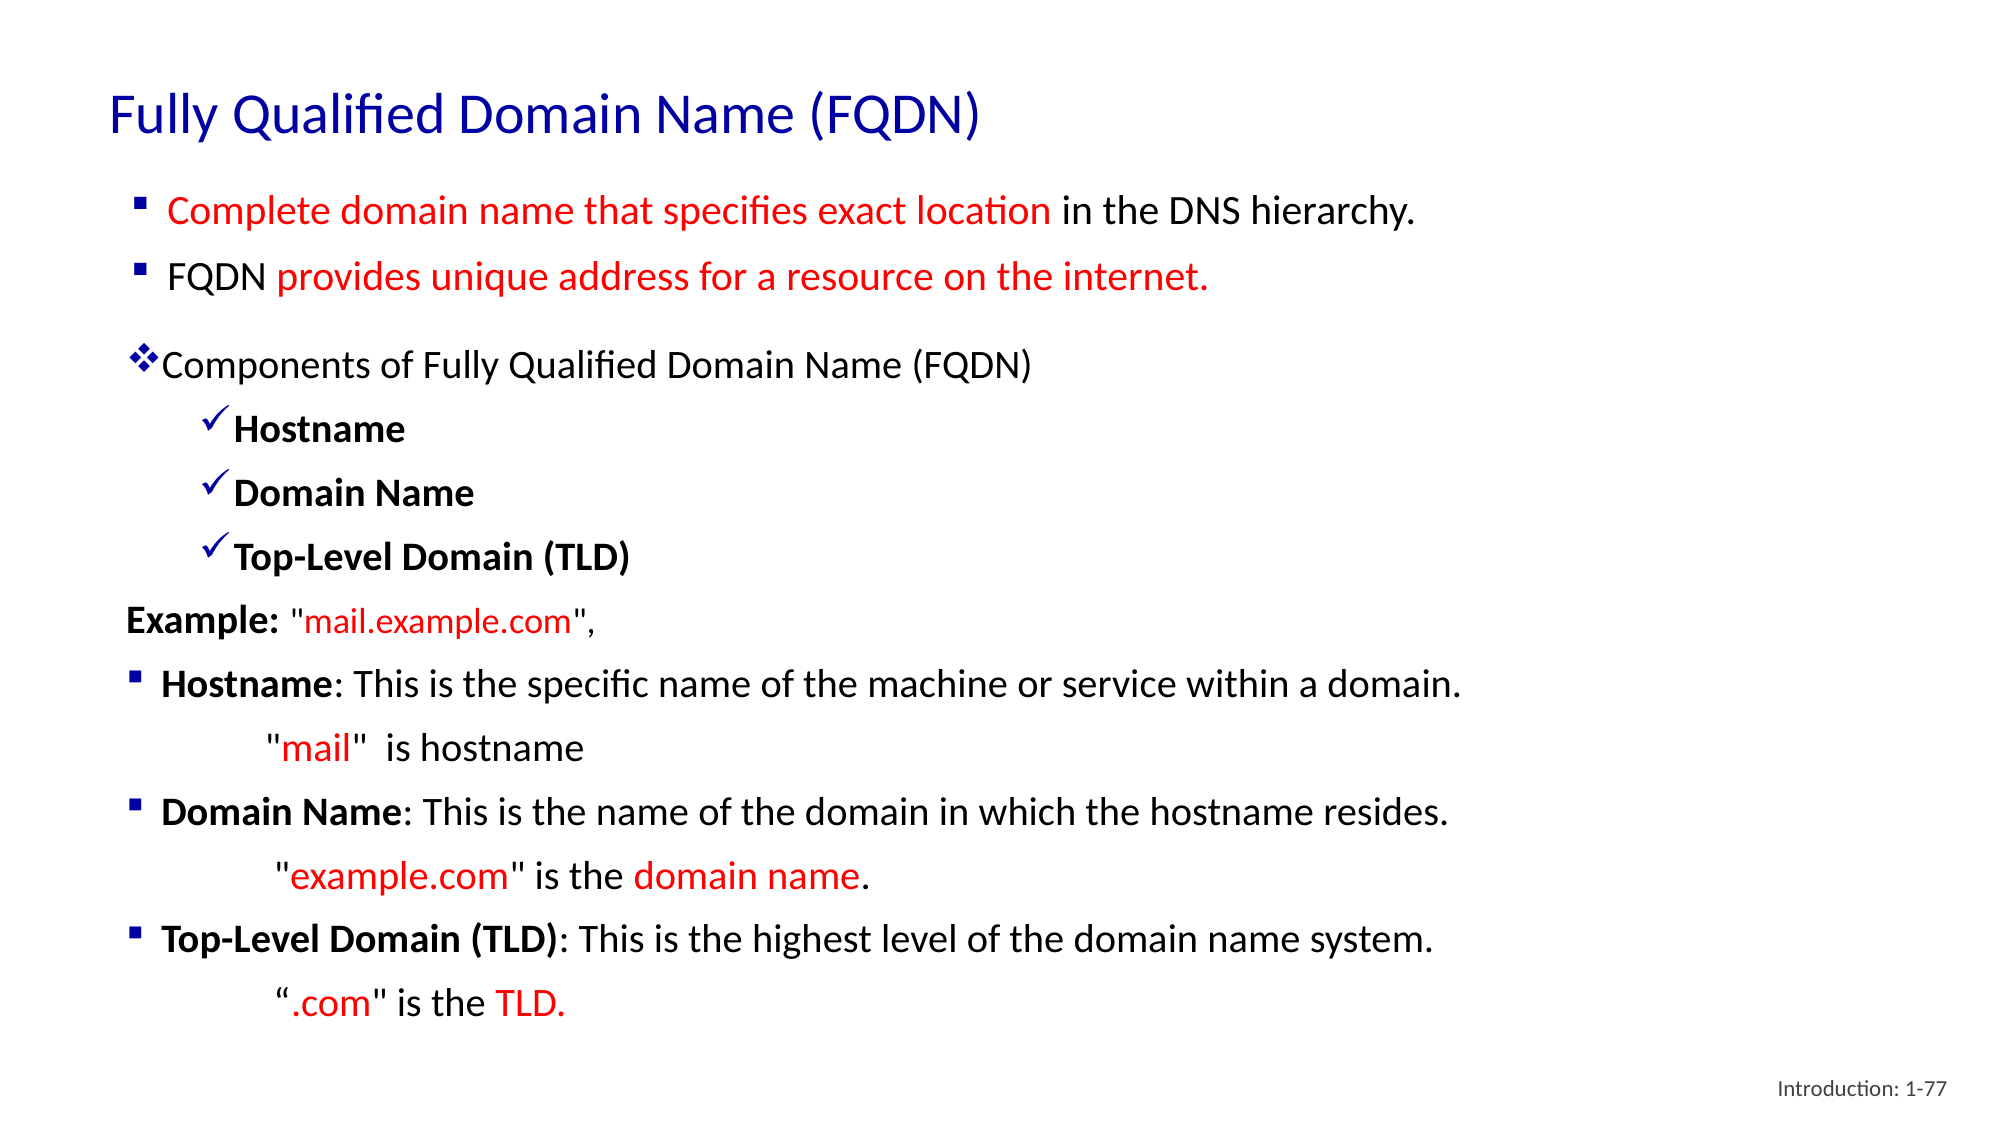

# Fully Qualified Domain Name (FQDN)
Complete domain name that specifies exact location in the DNS hierarchy.
FQDN provides unique address for a resource on the internet.

Components of Fully Qualified Domain Name (FQDN)
Hostname
Domain Name
Top-Level Domain (TLD)
Example: "mail.example.com",
Hostname: This is the specific name of the machine or service within a domain.
               "mail"  is hostname
Domain Name: This is the name of the domain in which the hostname resides.
                "example.com" is the domain name.
Top-Level Domain (TLD): This is the highest level of the domain name system.
                “.com" is the TLD.

77